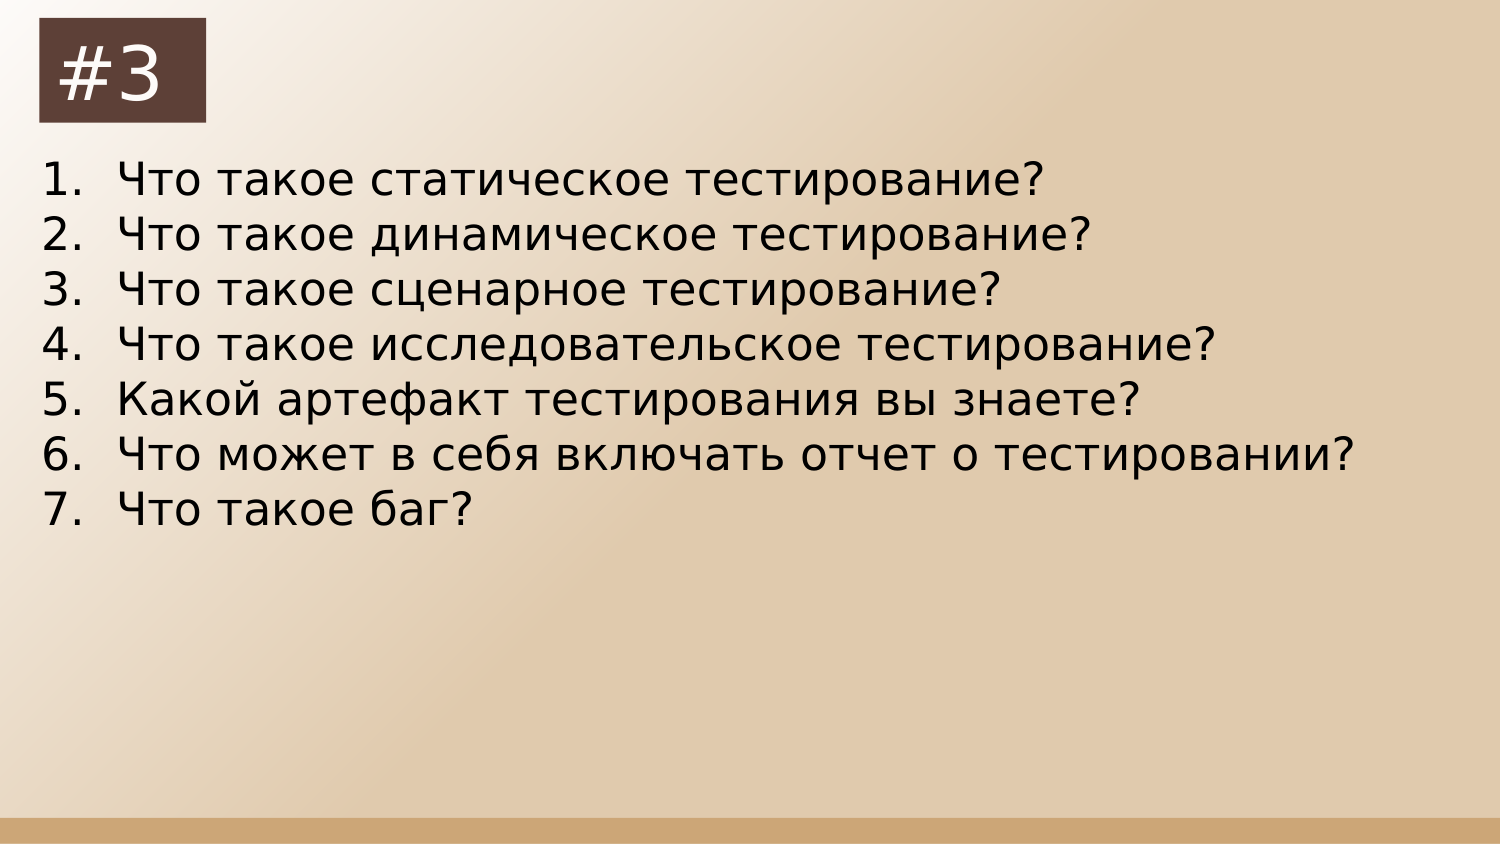

#3
Что такое статическое тестирование?
Что такое динамическое тестирование?
Что такое сценарное тестирование?
Что такое исследовательское тестирование?
Какой артефакт тестирования вы знаете?
Что может в себя включать отчет о тестировании?
Что такое баг?